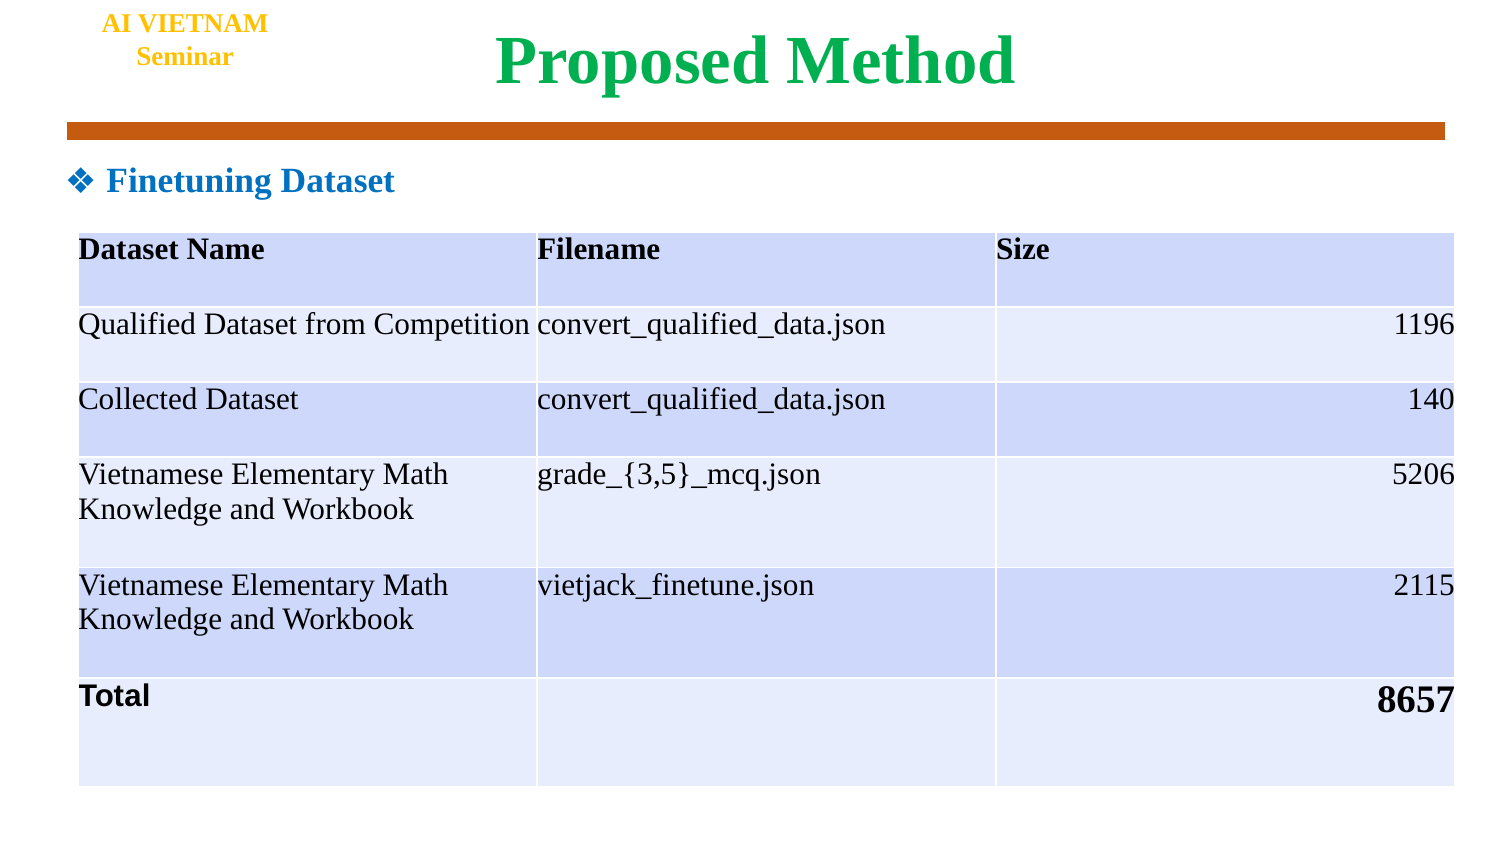

AI VIETNAM
Seminar
# Proposed Method

Finetuning Dataset
| Dataset Name | Filename | Size |
| --- | --- | --- |
| Qualified Dataset from Competition | convert\_qualified\_data.json | 1196 |
| Collected Dataset | convert\_qualified\_data.json | 140 |
| Vietnamese Elementary Math Knowledge and Workbook | grade\_{3,5}\_mcq.json | 5206 |
| Vietnamese Elementary Math Knowledge and Workbook | vietjack\_finetune.json | 2115 |
| Total |  | 8657 |
23